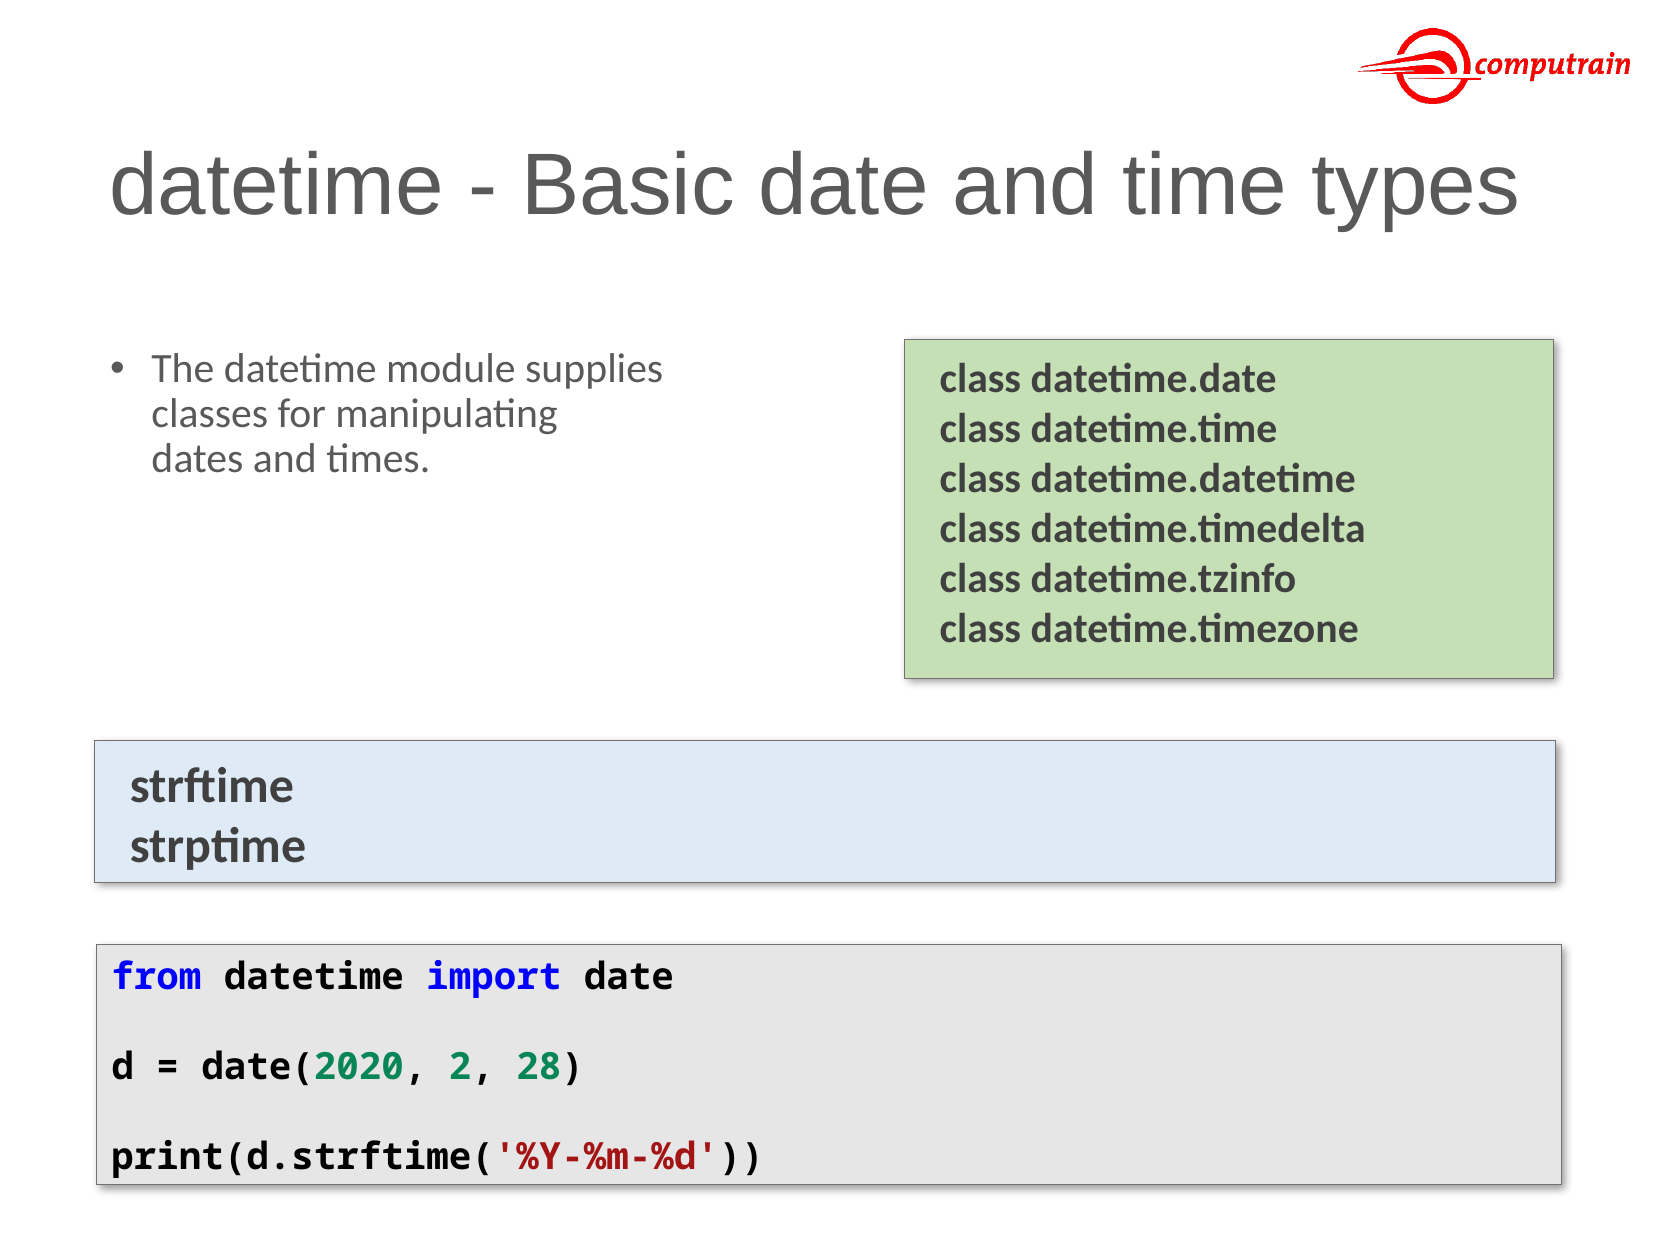

# datetime - Basic date and time types
The datetime module supplies
classes for manipulating
dates and times.
class datetime.date
class datetime.time
class datetime.datetime
class datetime.timedelta
class datetime.tzinfo
class datetime.timezone
strftime
strptime
from datetime import date
d = date(2020, 2, 28)
print(d.strftime('%Y-%m-%d'))